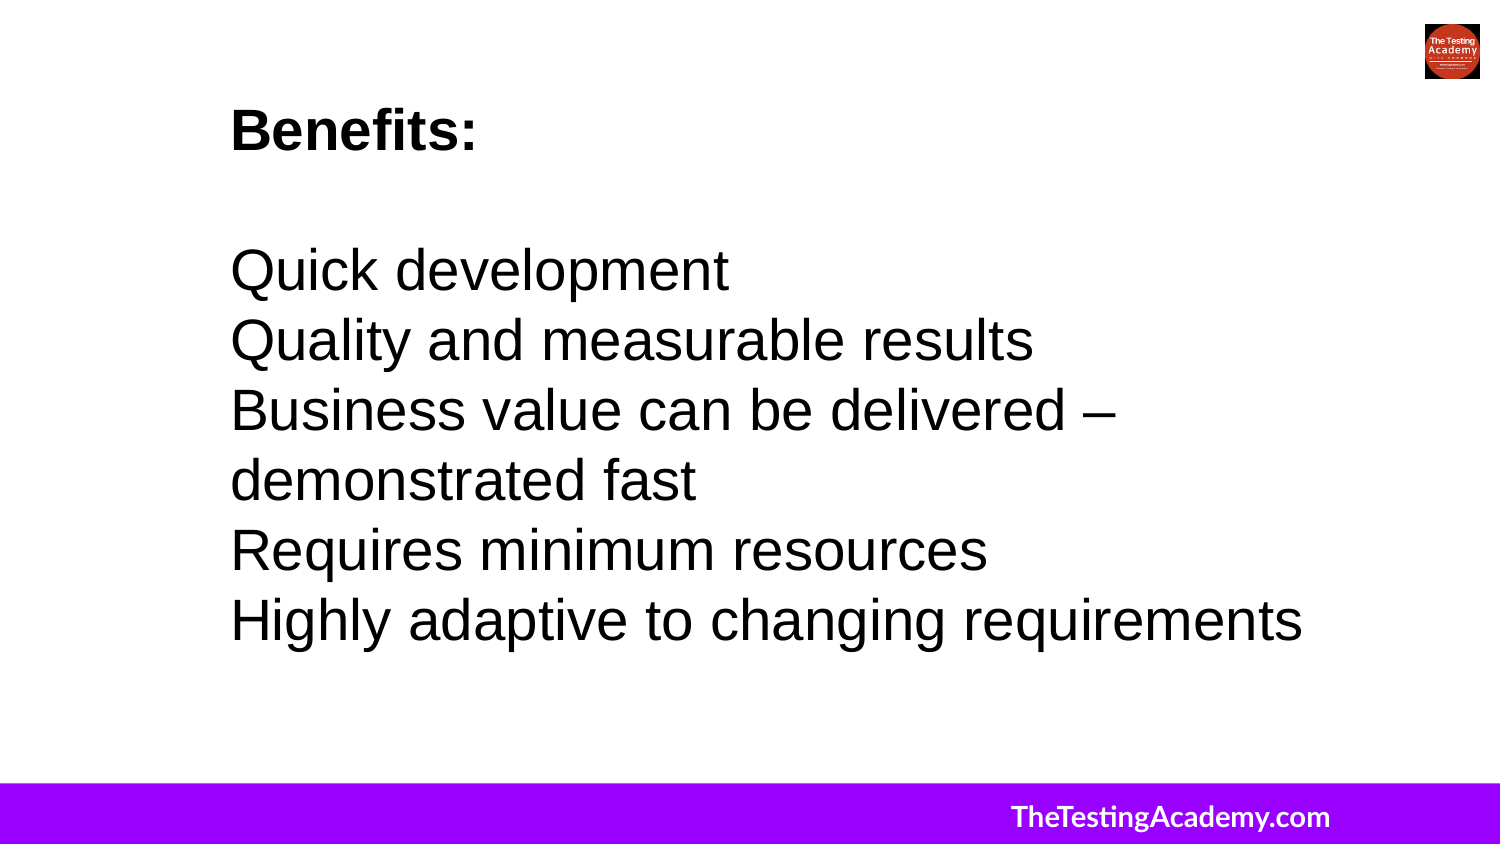

Benefits:

Quick development
Quality and measurable results
Business value can be delivered – demonstrated fast
Requires minimum resources
Highly adaptive to changing requirements